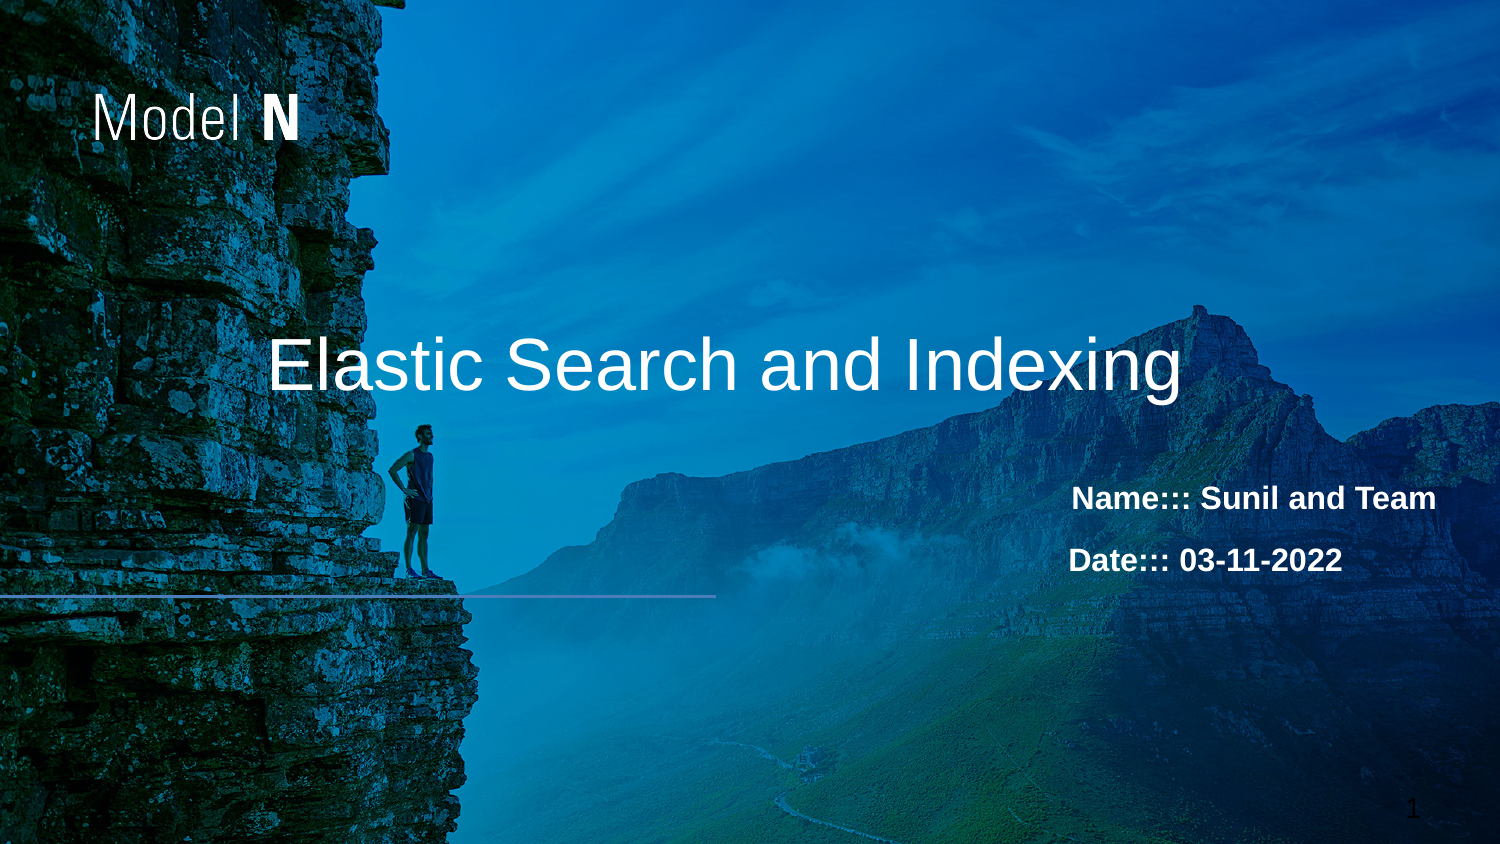

# Elastic Search and Indexing
Name::: Sunil and Team
Date::: 03-11-2022
1